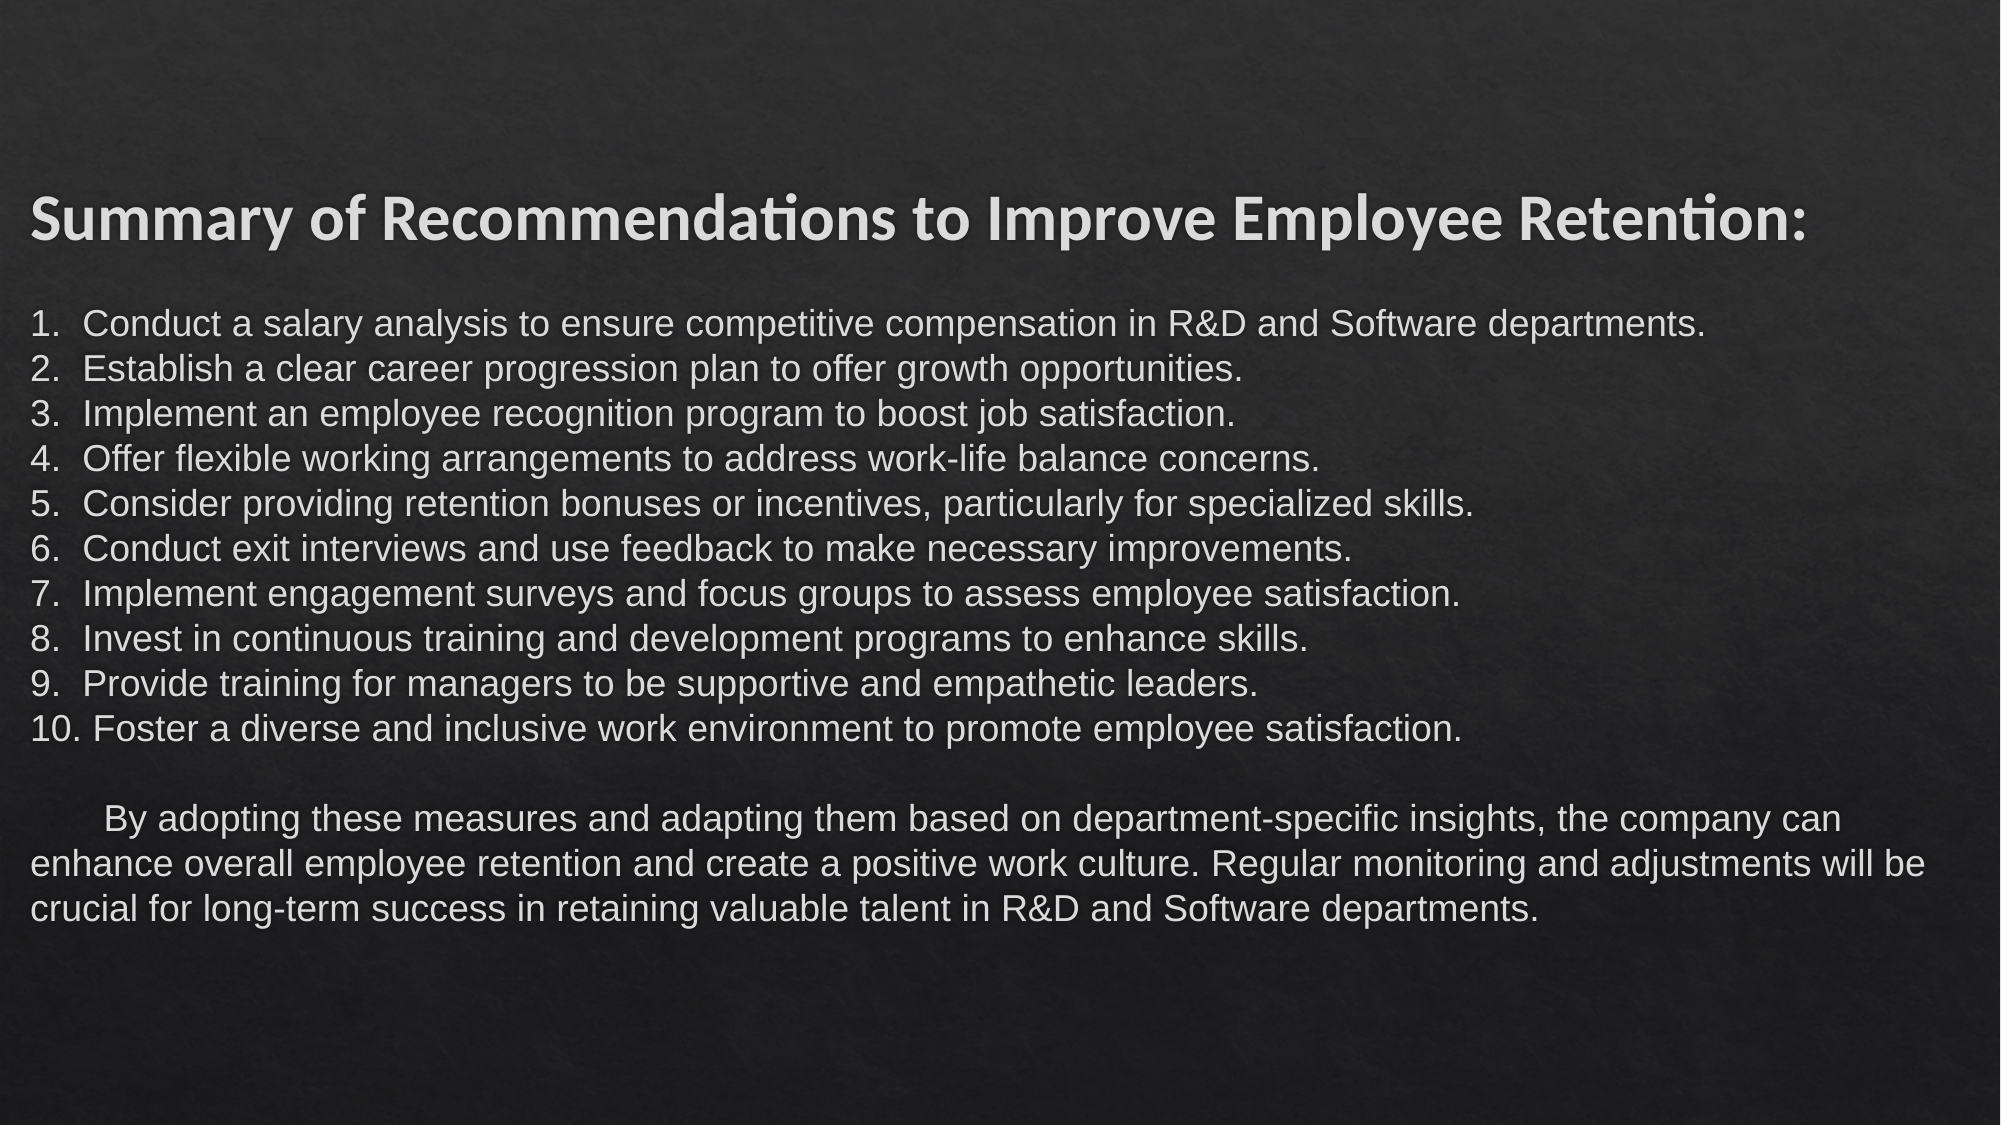

# Summary of Recommendations to Improve Employee Retention: 1.  Conduct a salary analysis to ensure competitive compensation in R&D and Software departments. 2.  Establish a clear career progression plan to offer growth opportunities. 3.  Implement an employee recognition program to boost job satisfaction. 4.  Offer flexible working arrangements to address work-life balance concerns. 5.  Consider providing retention bonuses or incentives, particularly for specialized skills. 6.  Conduct exit interviews and use feedback to make necessary improvements. 7.  Implement engagement surveys and focus groups to assess employee satisfaction. 8.  Invest in continuous training and development programs to enhance skills. 9.  Provide training for managers to be supportive and empathetic leaders. 10. Foster a diverse and inclusive work environment to promote employee satisfaction. By adopting these measures and adapting them based on department-specific insights, the company can enhance overall employee retention and create a positive work culture. Regular monitoring and adjustments will be crucial for long-term success in retaining valuable talent in R&D and Software departments.